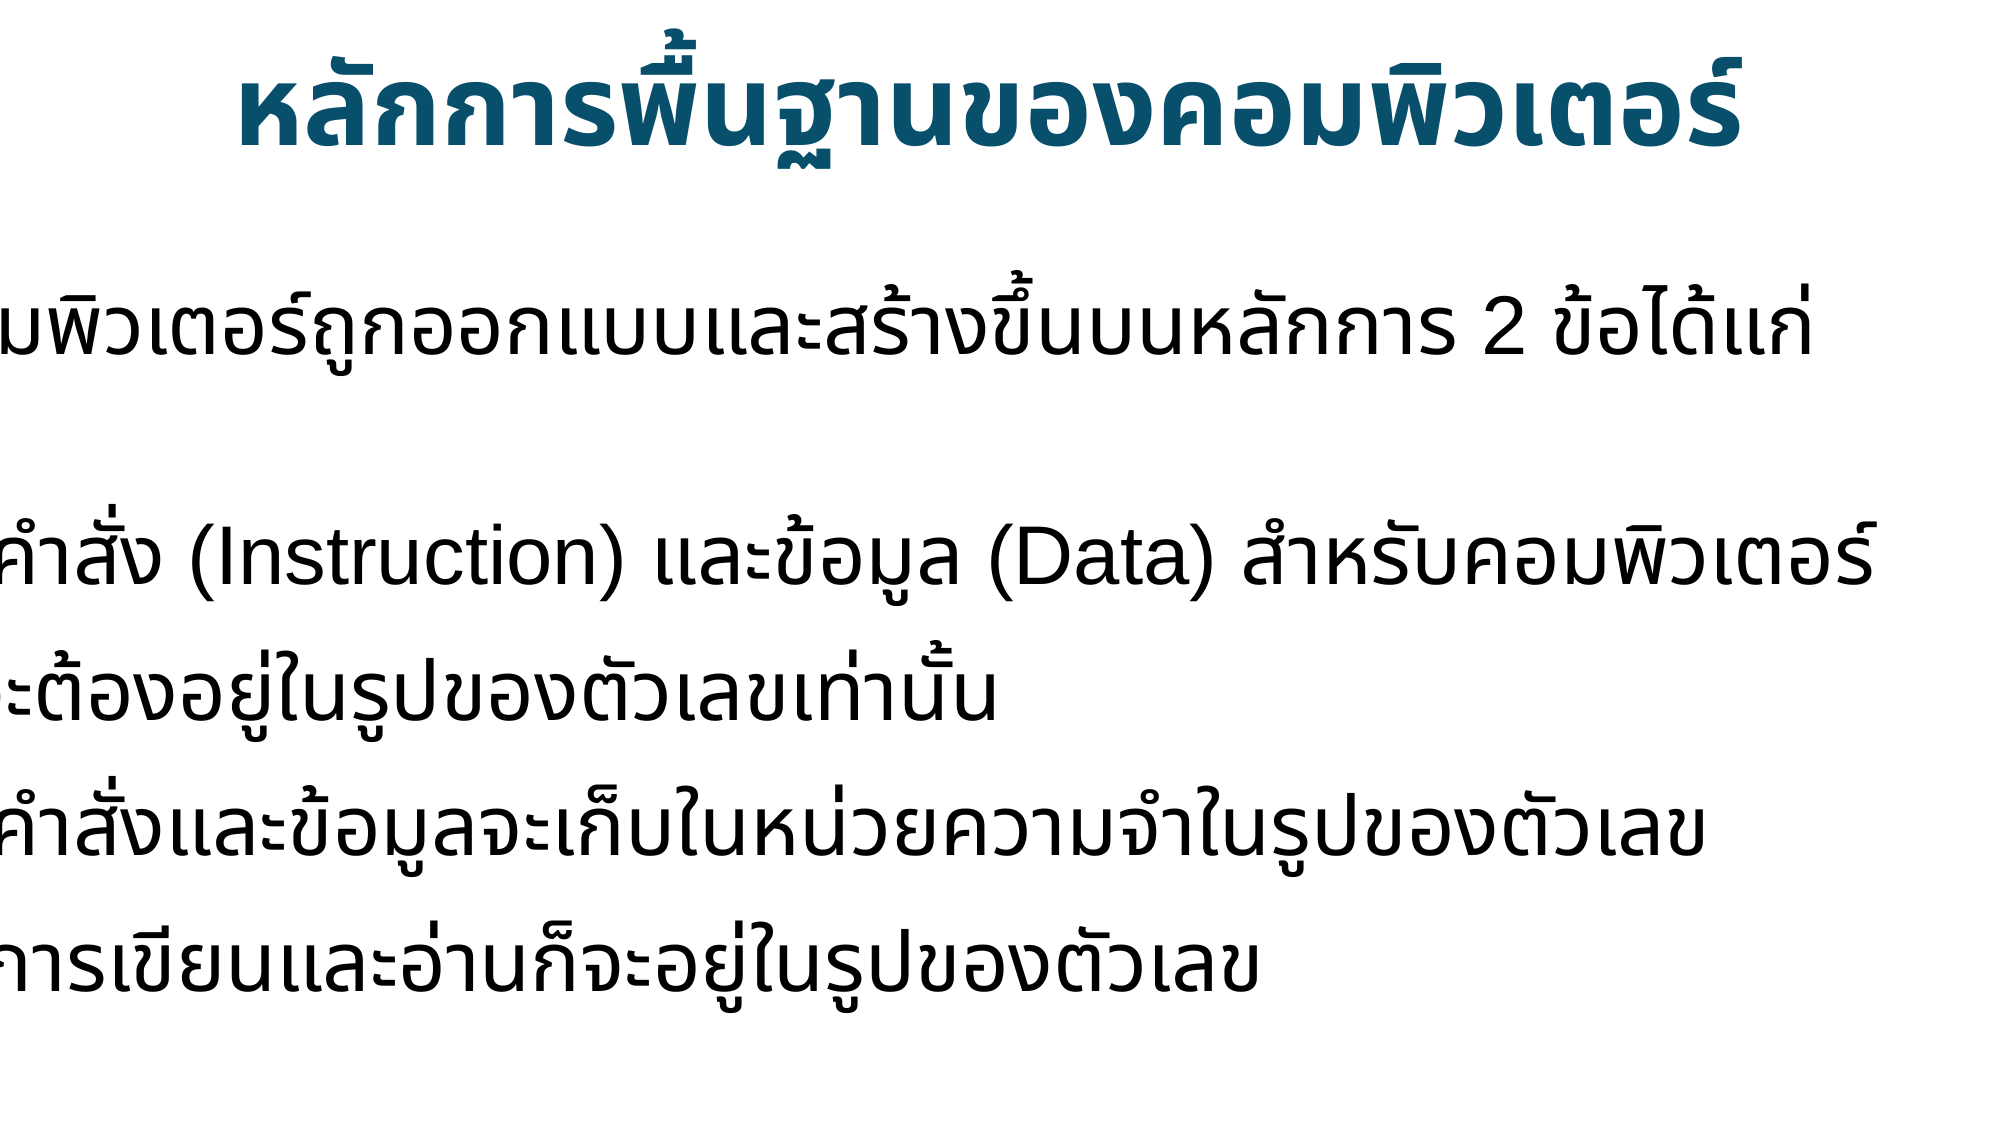

หลักการพื้นฐานของคอมพิวเตอร์
คอมพิวเตอร์ถูกออกแบบและสร้างขึ้นบนหลักการ 2 ข้อได้แก่

1. คำสั่ง (Instruction) และข้อมูล (Data) สำหรับคอมพิวเตอร์
   จะต้องอยู่ในรูปของตัวเลขเท่านั้น
2. คำสั่งและข้อมูลจะเก็บในหน่วยความจำในรูปของตัวเลข
    การเขียนและอ่านก็จะอยู่ในรูปของตัวเลข